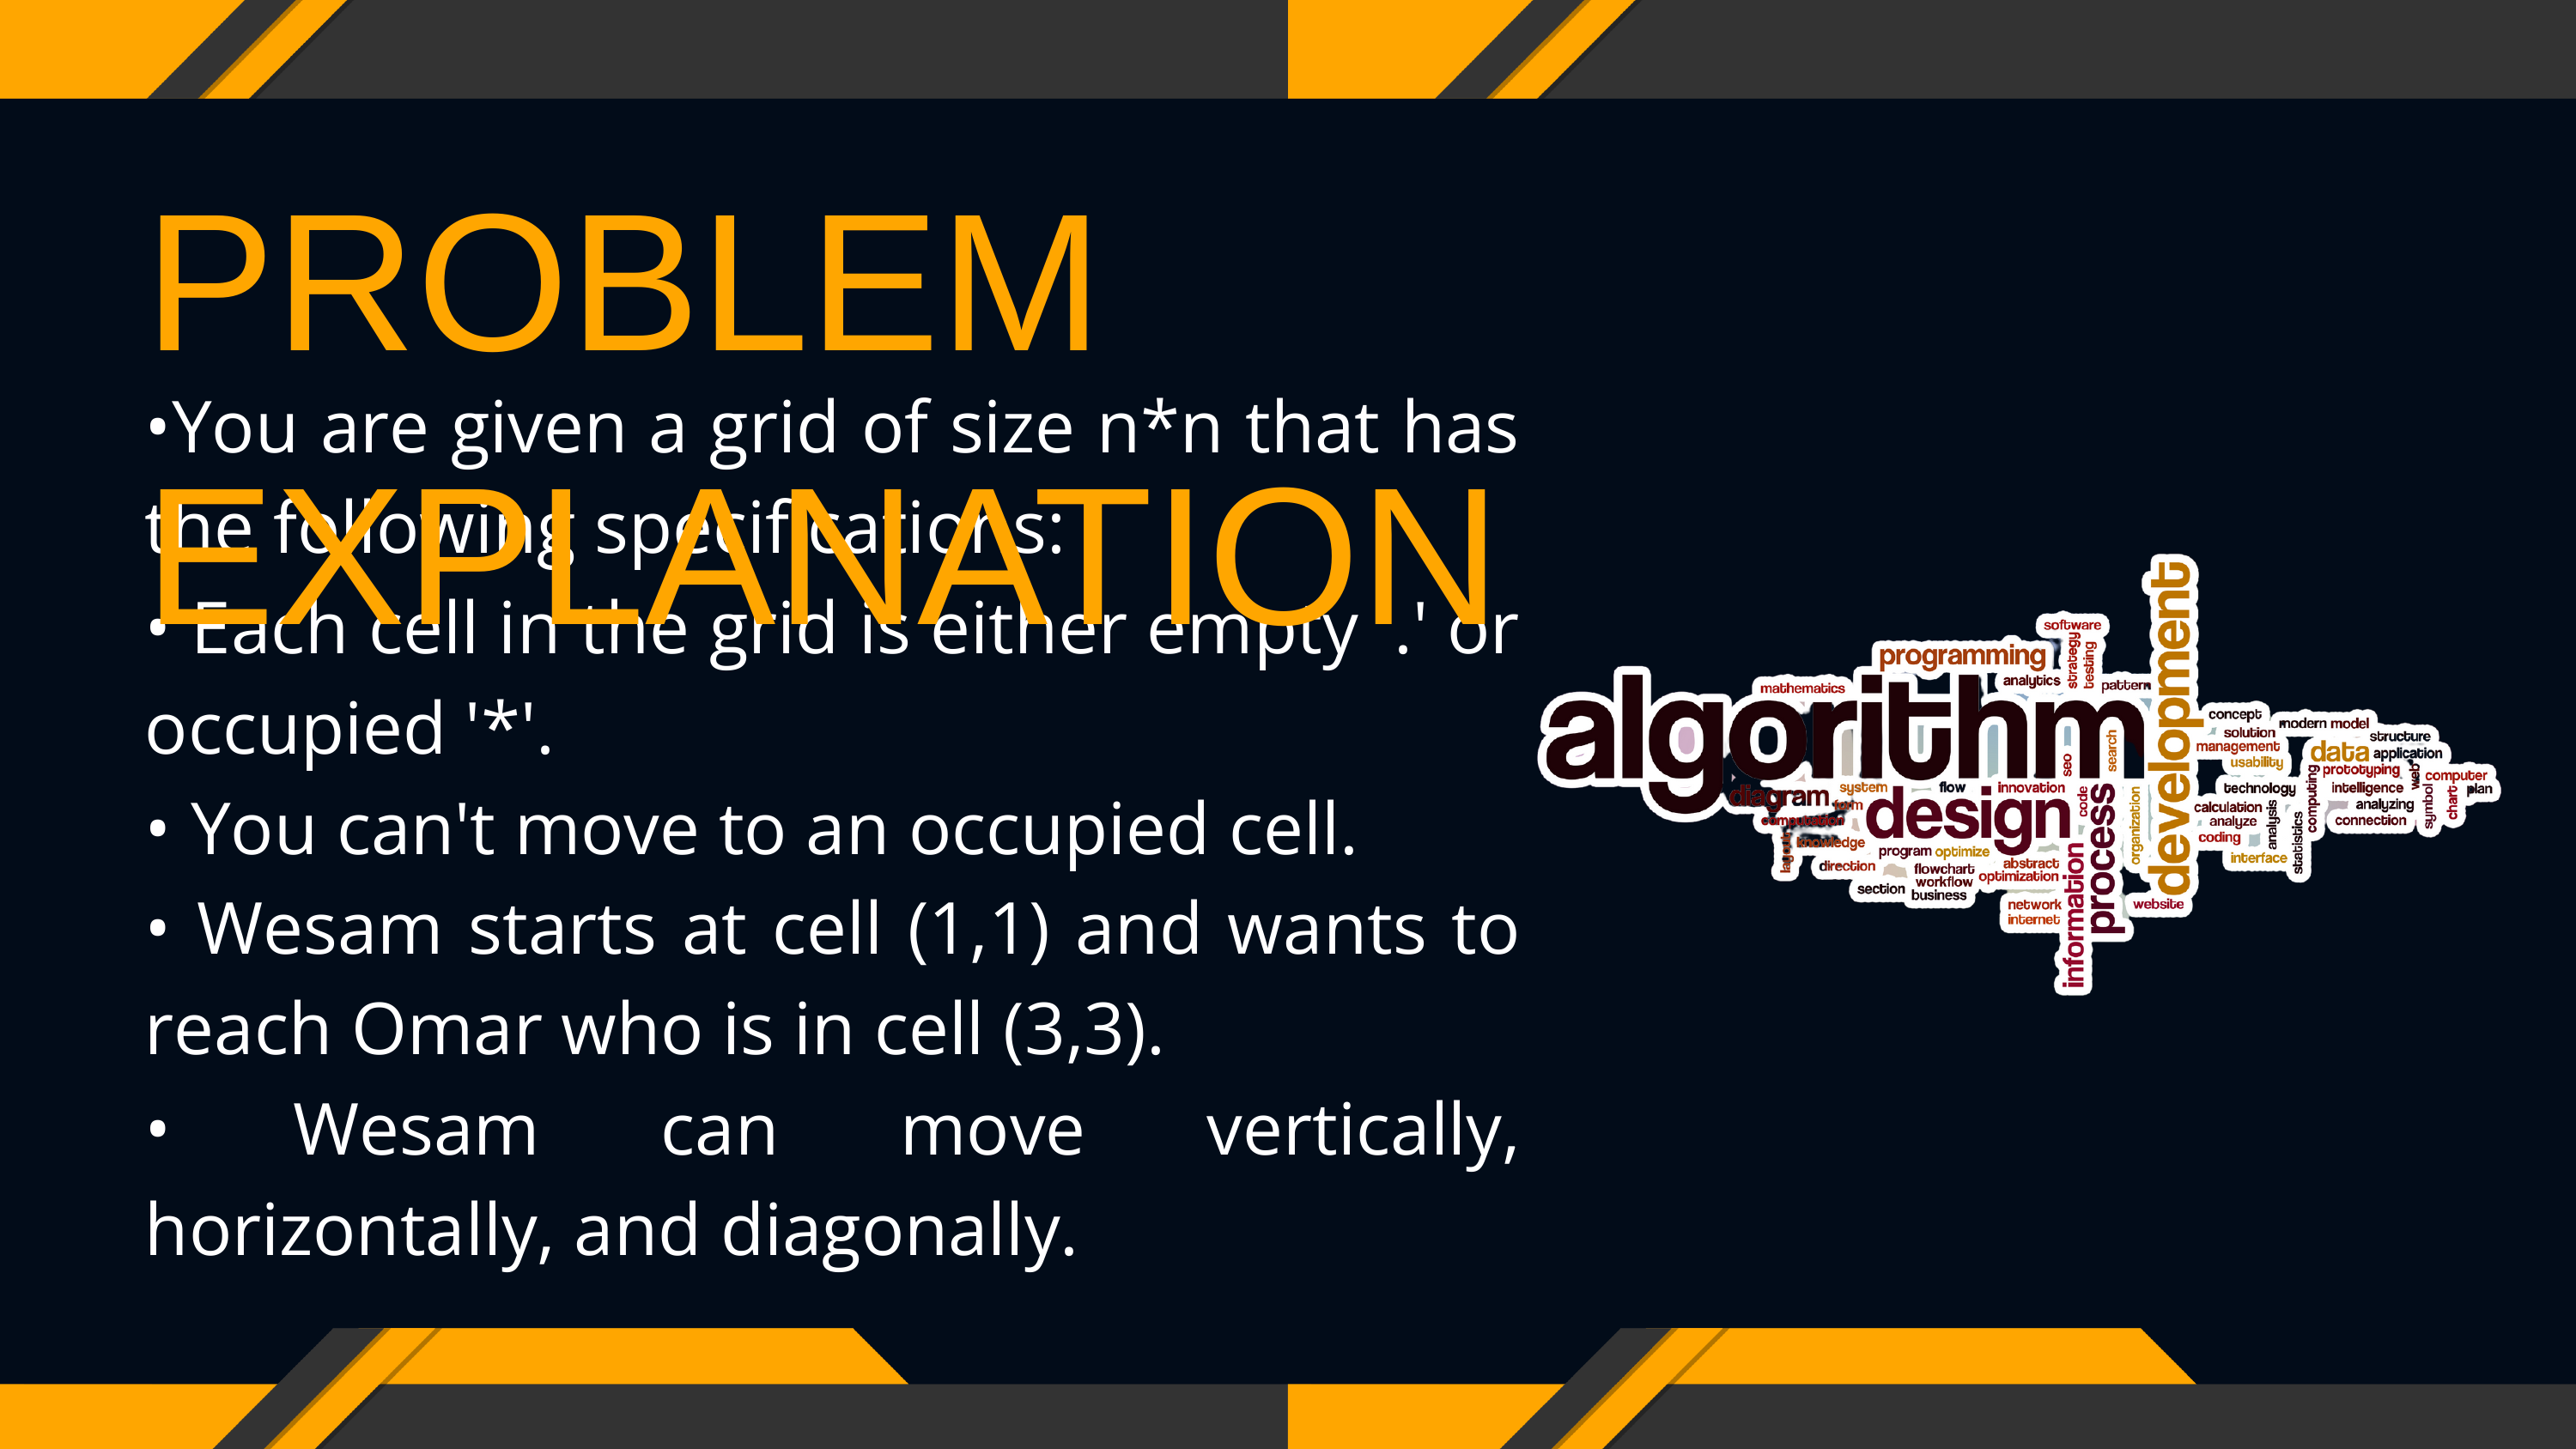

PROBLEM EXPLANATION
•You are given a grid of size n*n that has the following specifications:
• Each cell in the grid is either empty '.' or occupied '*'.
• You can't move to an occupied cell.
• Wesam starts at cell (1,1) and wants to reach Omar who is in cell (3,3).
• Wesam can move vertically, horizontally, and diagonally.